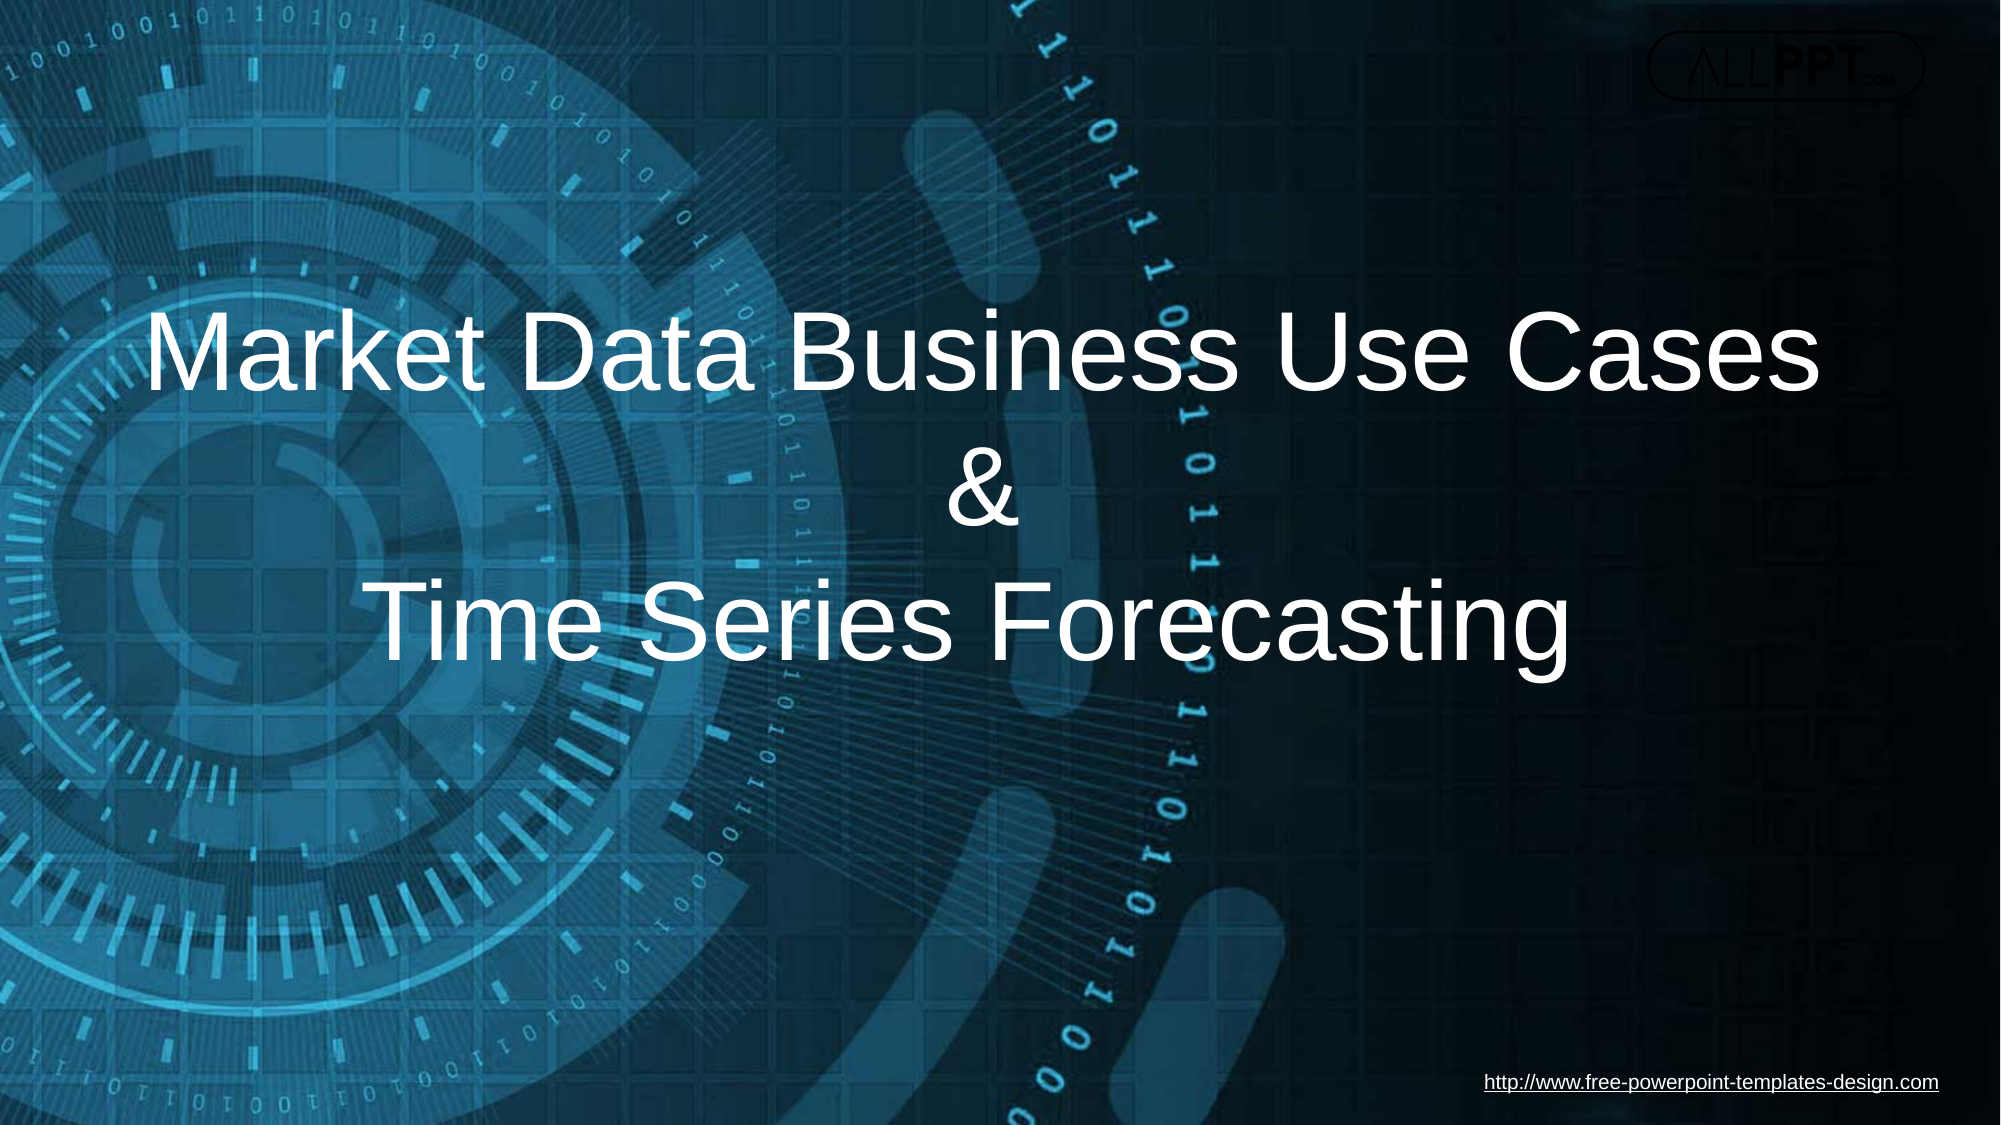

Market Data Business Use Cases &
Time Series Forecasting
http://www.free-powerpoint-templates-design.com